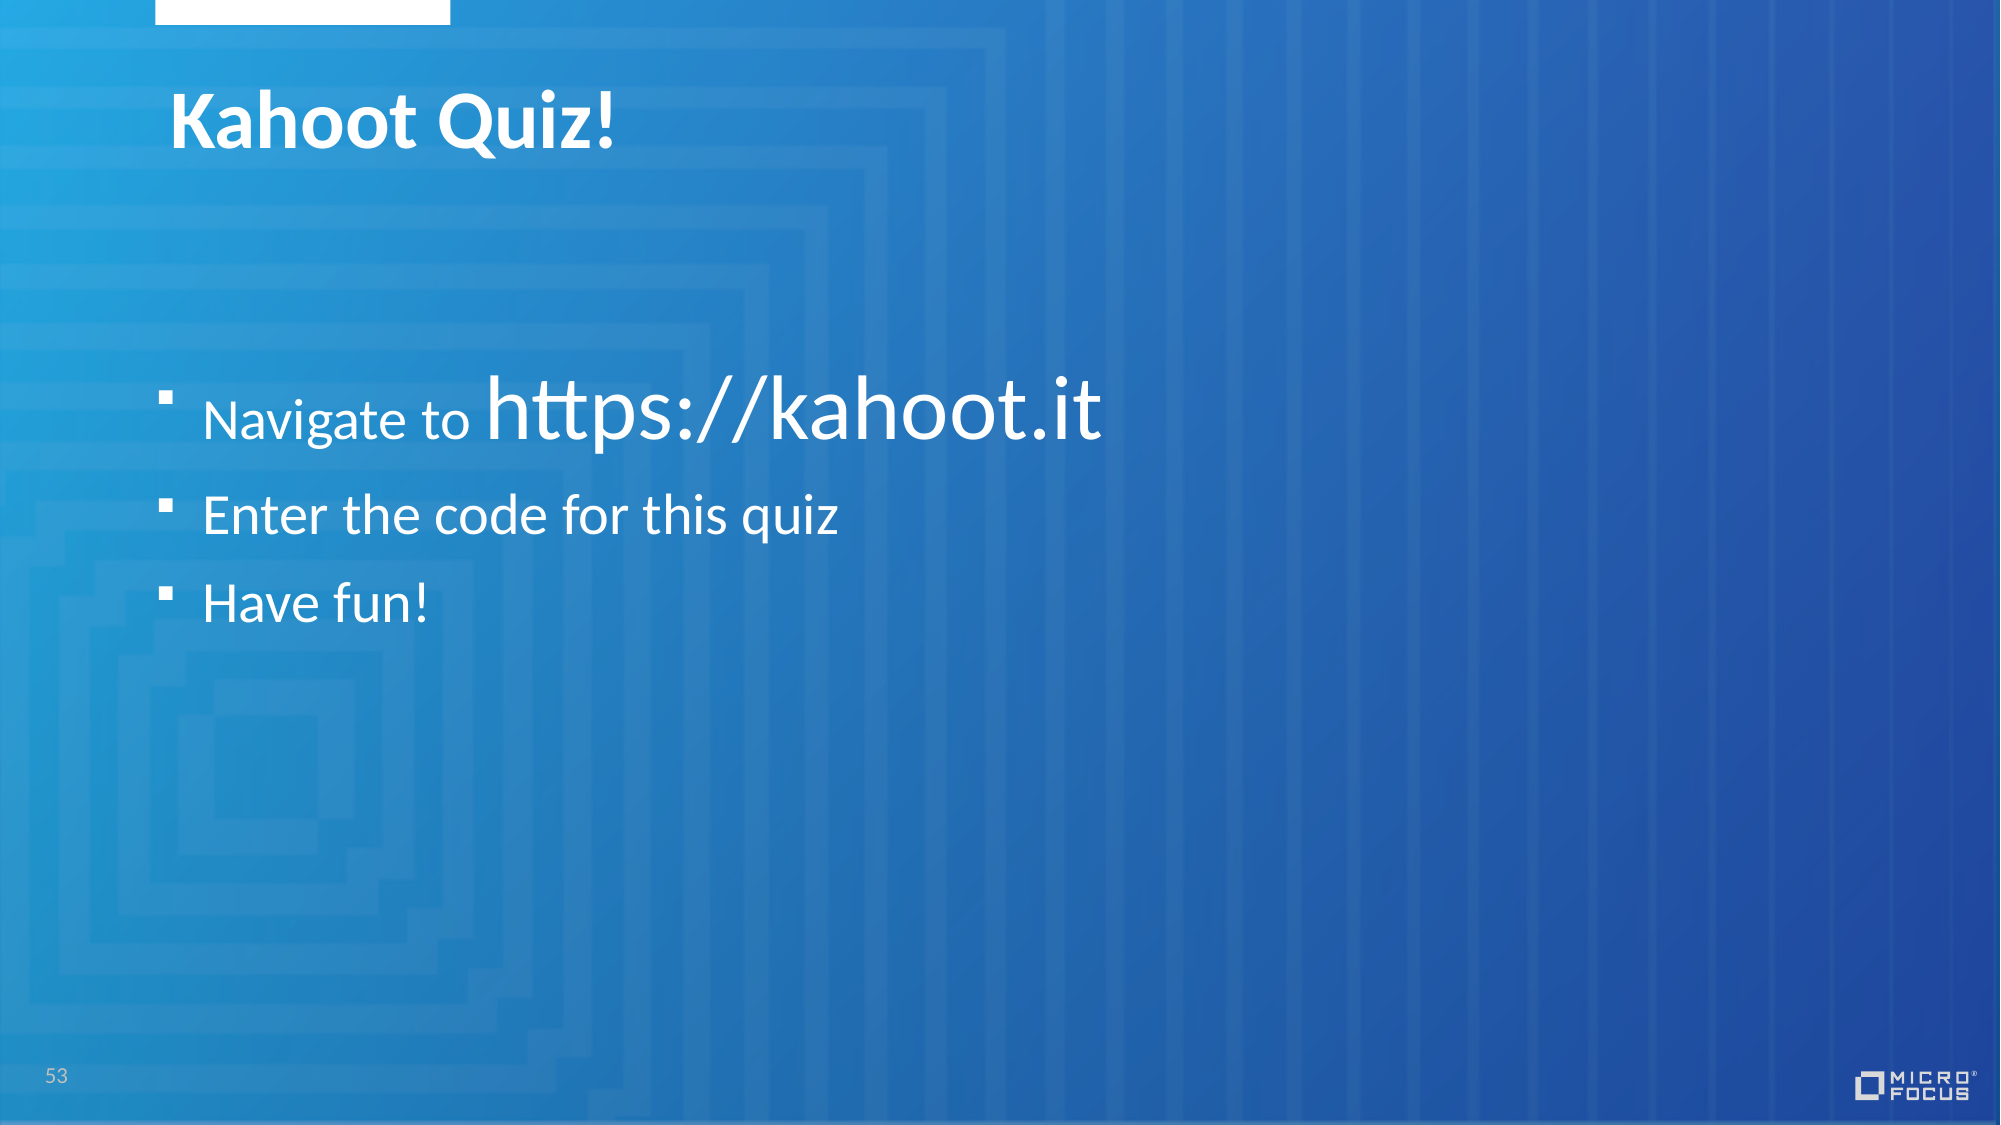

# Kahoot Quiz!
Navigate to https://kahoot.it
Enter the code for this quiz
Have fun!
53